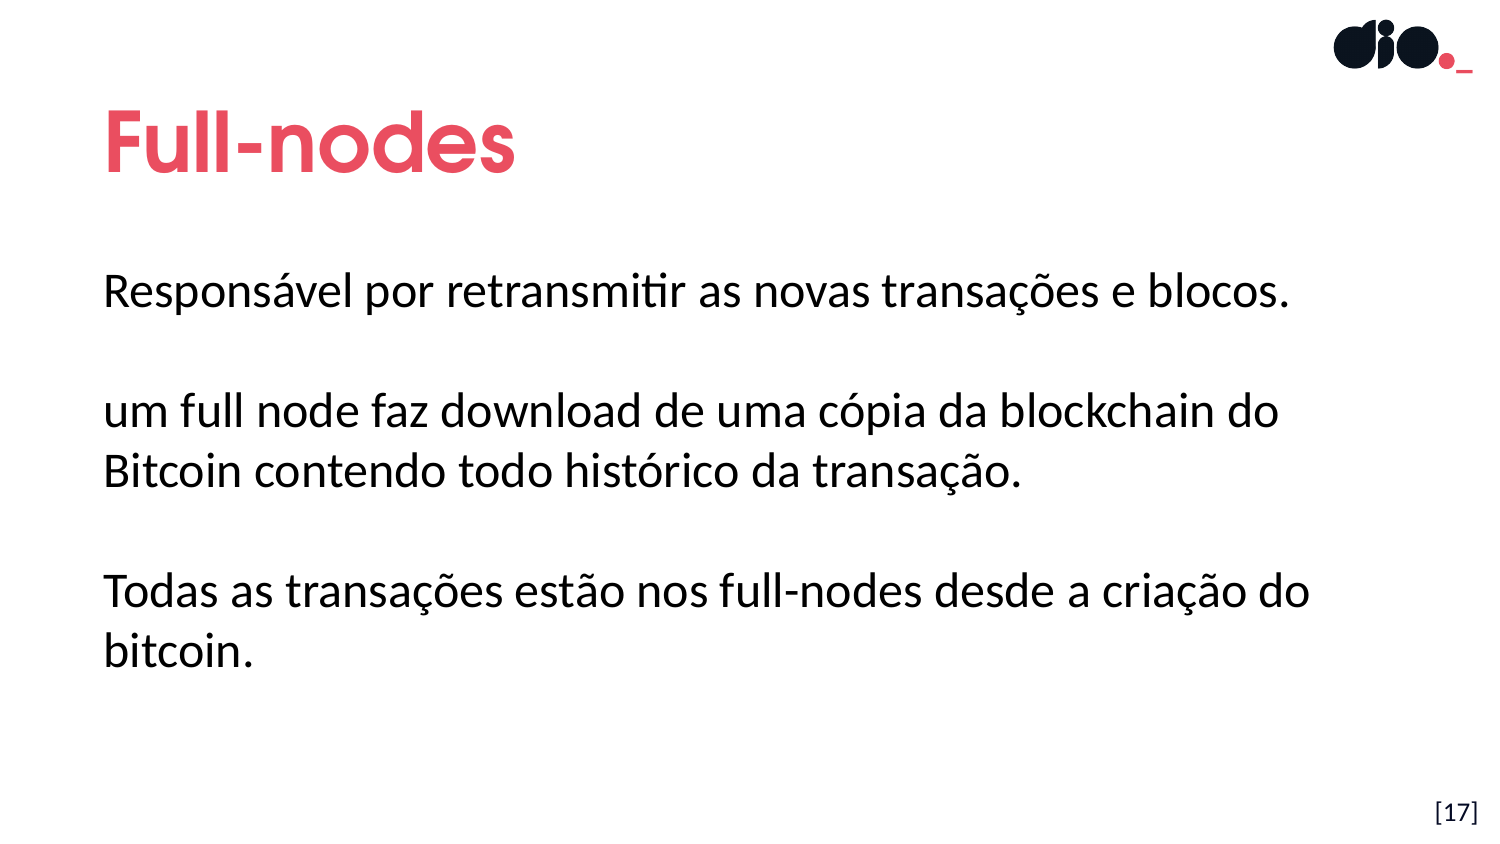

Full-nodes
Responsável por retransmitir as novas transações e blocos.

um full node faz download de uma cópia da blockchain do Bitcoin contendo todo histórico da transação.

Todas as transações estão nos full-nodes desde a criação do bitcoin.
[17]